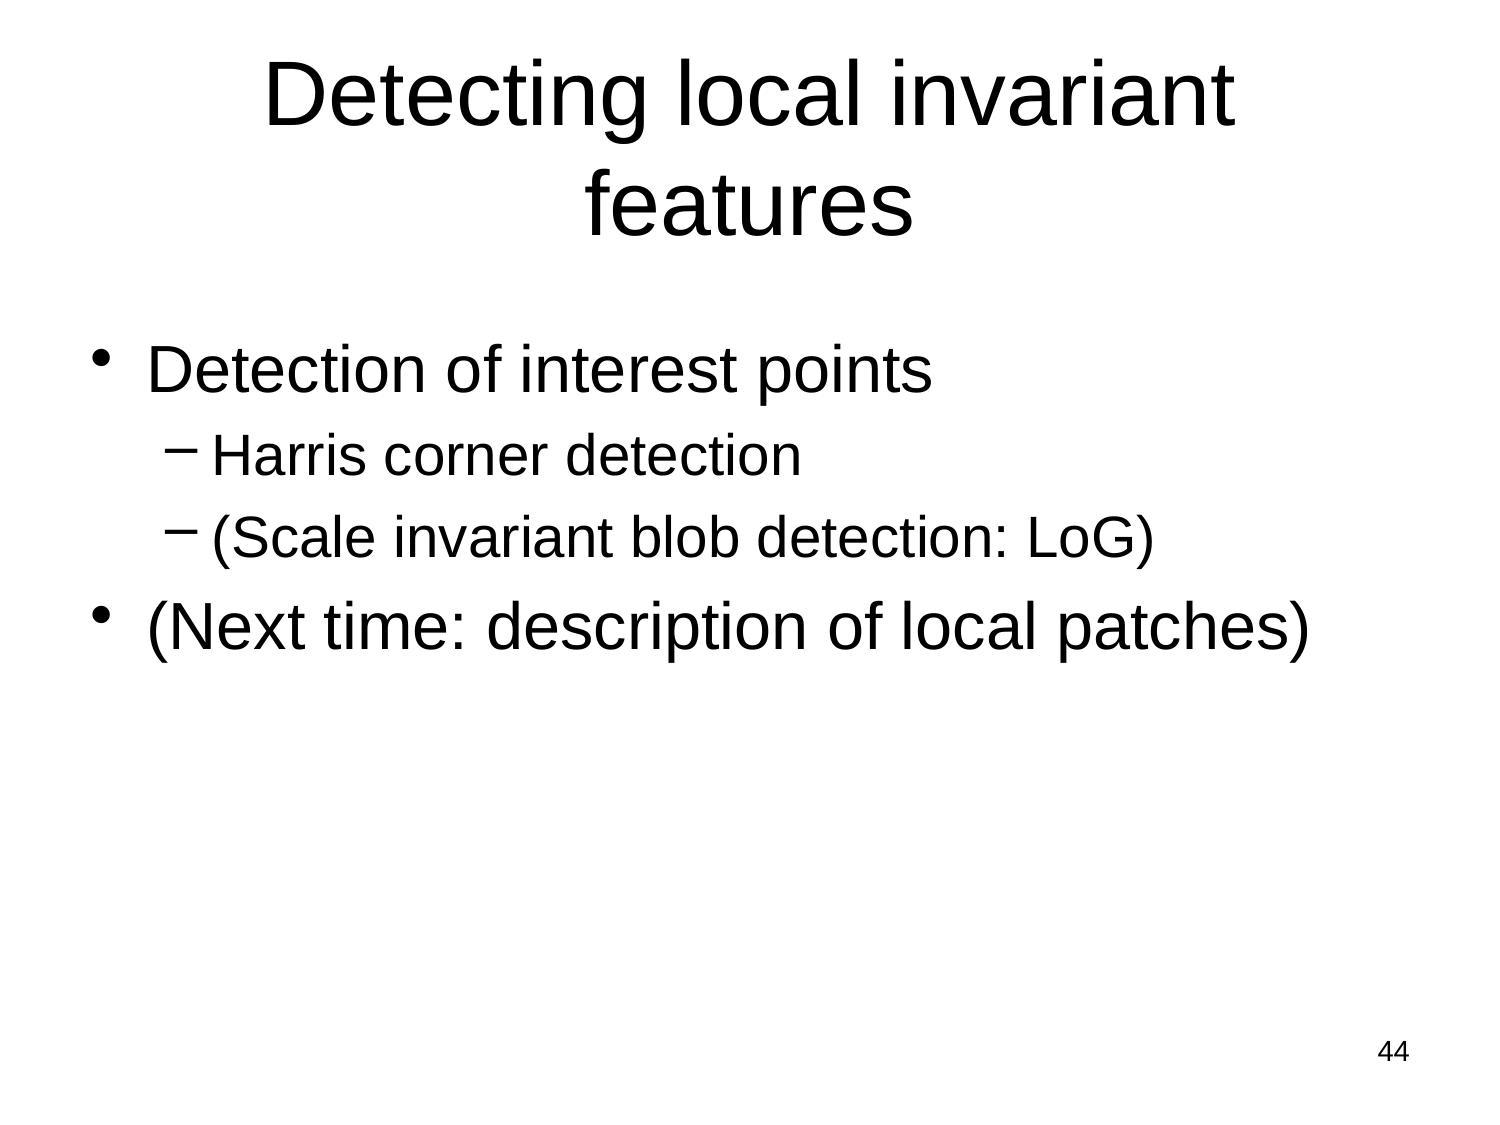

# Detecting local invariant features

Detection of interest points
Harris corner detection
(Scale invariant blob detection: LoG)
(Next time: description of local patches)

44